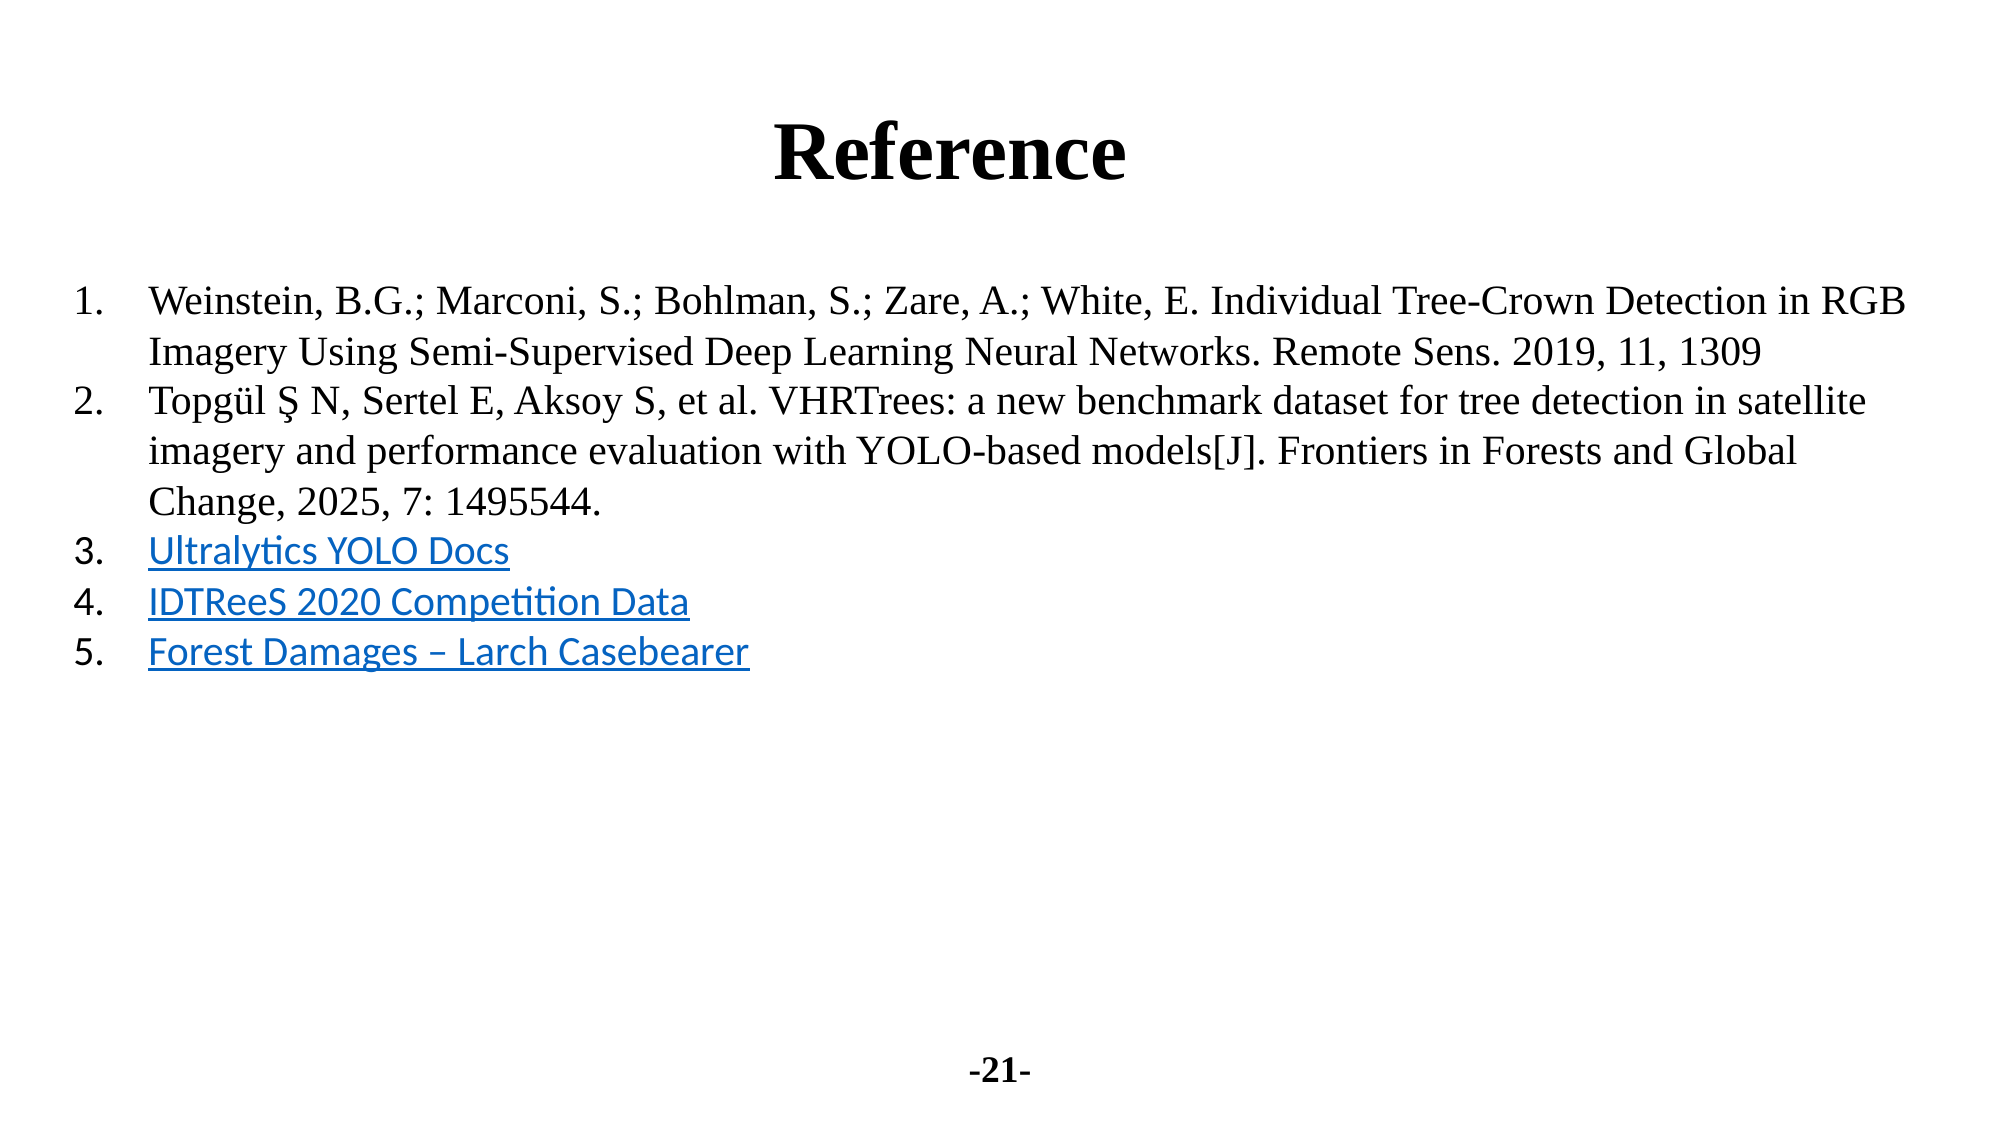

Reference
Weinstein, B.G.; Marconi, S.; Bohlman, S.; Zare, A.; White, E. Individual Tree-Crown Detection in RGB Imagery Using Semi-Supervised Deep Learning Neural Networks. Remote Sens. 2019, 11, 1309
Topgül Ş N, Sertel E, Aksoy S, et al. VHRTrees: a new benchmark dataset for tree detection in satellite imagery and performance evaluation with YOLO-based models[J]. Frontiers in Forests and Global Change, 2025, 7: 1495544.
Ultralytics YOLO Docs
IDTReeS 2020 Competition Data
Forest Damages – Larch Casebearer

-21-